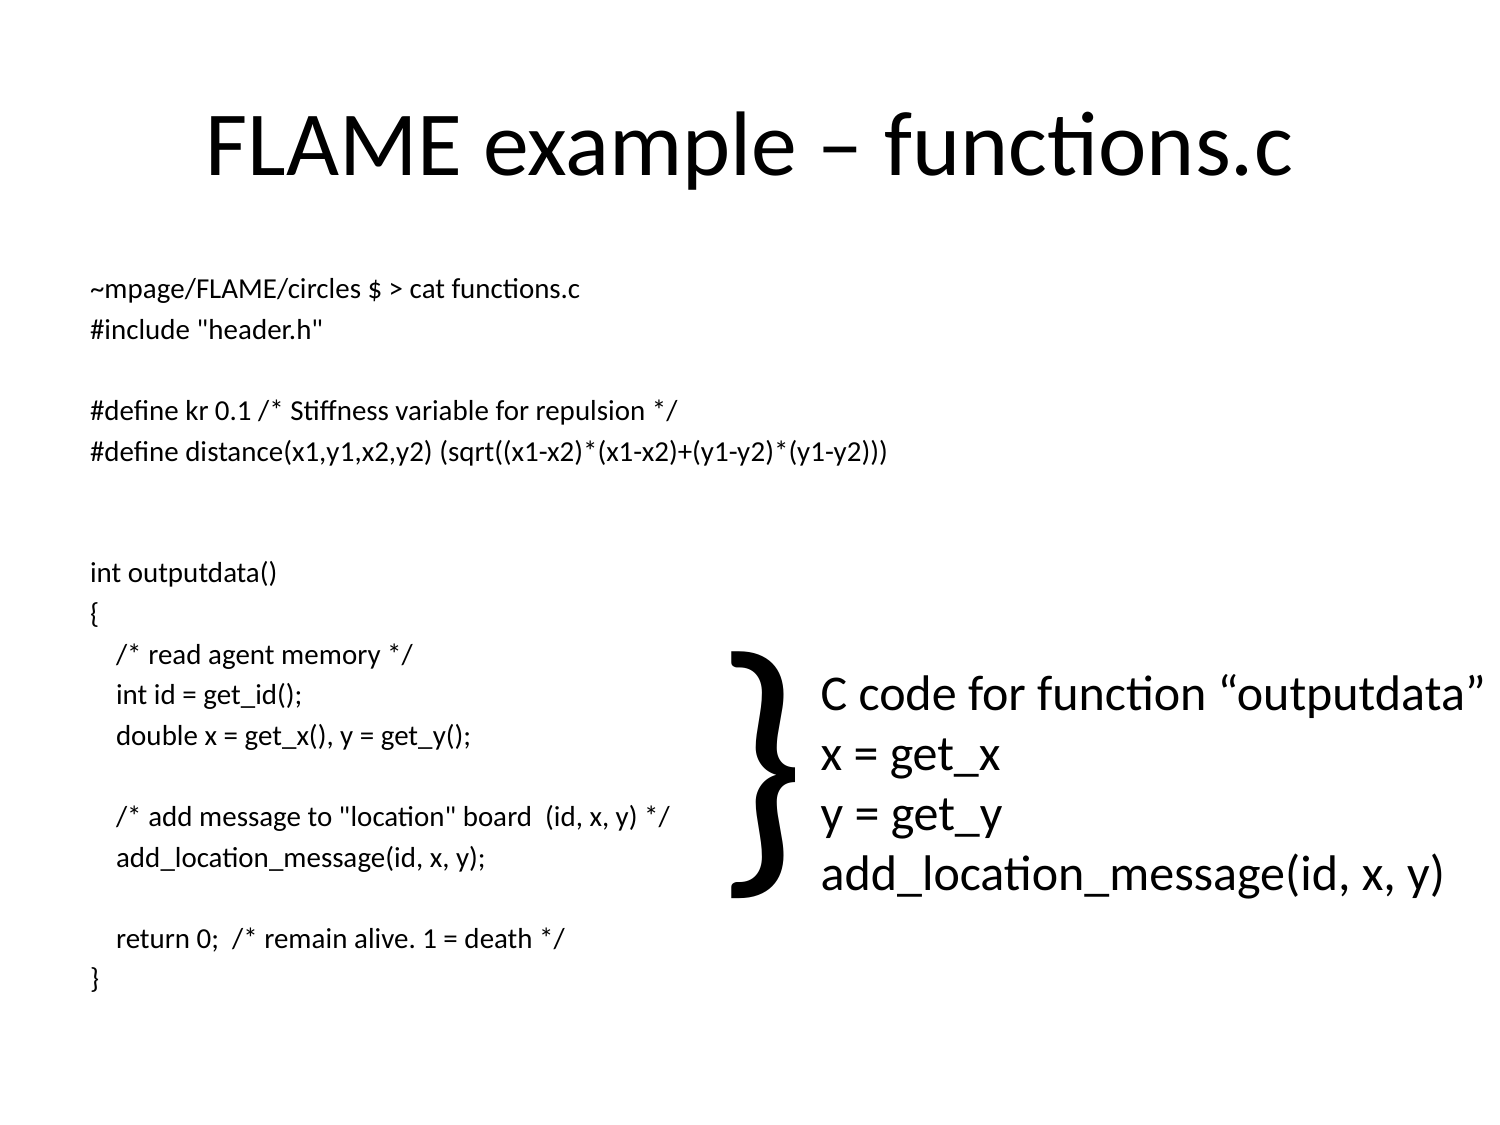

# FLAME example – functions.c
~mpage/FLAME/circles $ > cat functions.c
#include "header.h"

#define kr 0.1 /* Stiffness variable for repulsion */
#define distance(x1,y1,x2,y2) (sqrt((x1-x2)*(x1-x2)+(y1-y2)*(y1-y2)))

int outputdata()
{
    /* read agent memory */
    int id = get_id();
    double x = get_x(), y = get_y();

    /* add message to "location" board  (id, x, y) */
    add_location_message(id, x, y);

    return 0;  /* remain alive. 1 = death */
}

}
C code for function “outputdata”
x = get_x
y = get_y
add_location_message(id, x, y)